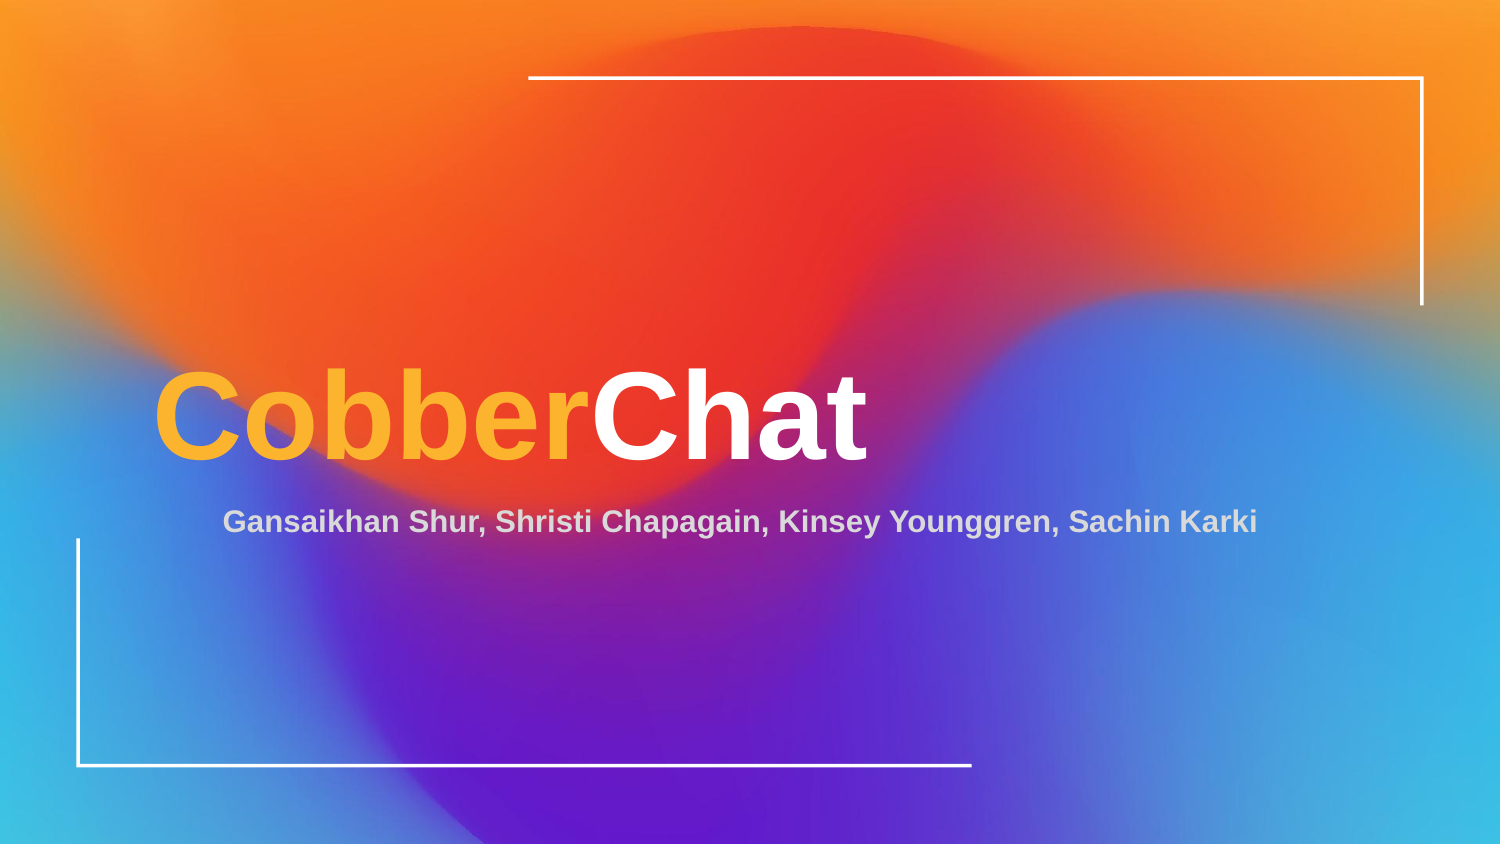

# CobberChat
Gansaikhan Shur, Shristi Chapagain, Kinsey Younggren, Sachin Karki